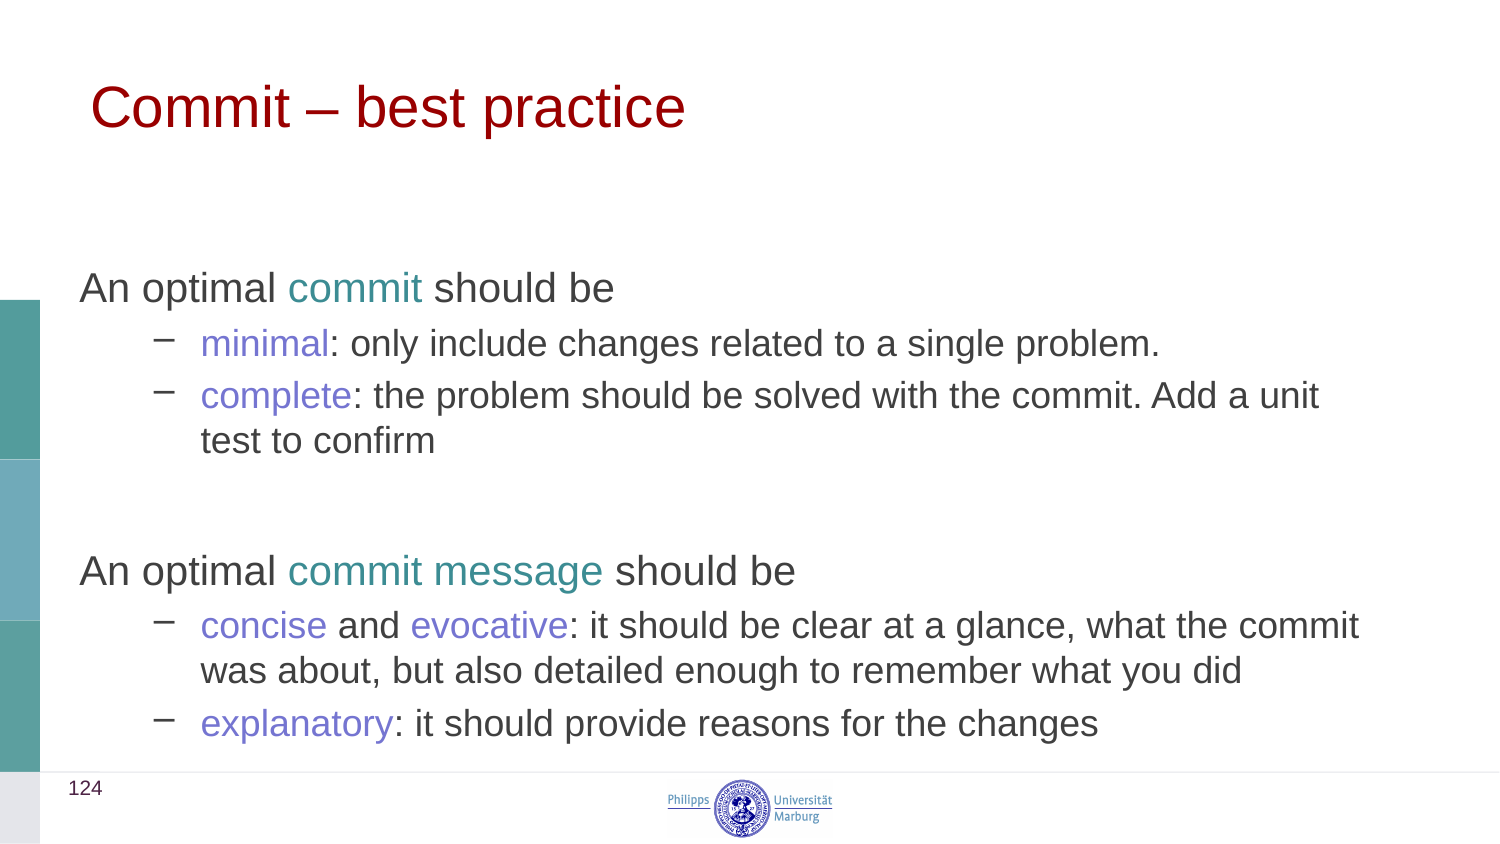

# Commit – best practice
An optimal commit should be
minimal: only include changes related to a single problem.
complete: the problem should be solved with the commit. Add a unit test to confirm

An optimal commit message should be
concise and evocative: it should be clear at a glance, what the commit was about, but also detailed enough to remember what you did
explanatory: it should provide reasons for the changes
124